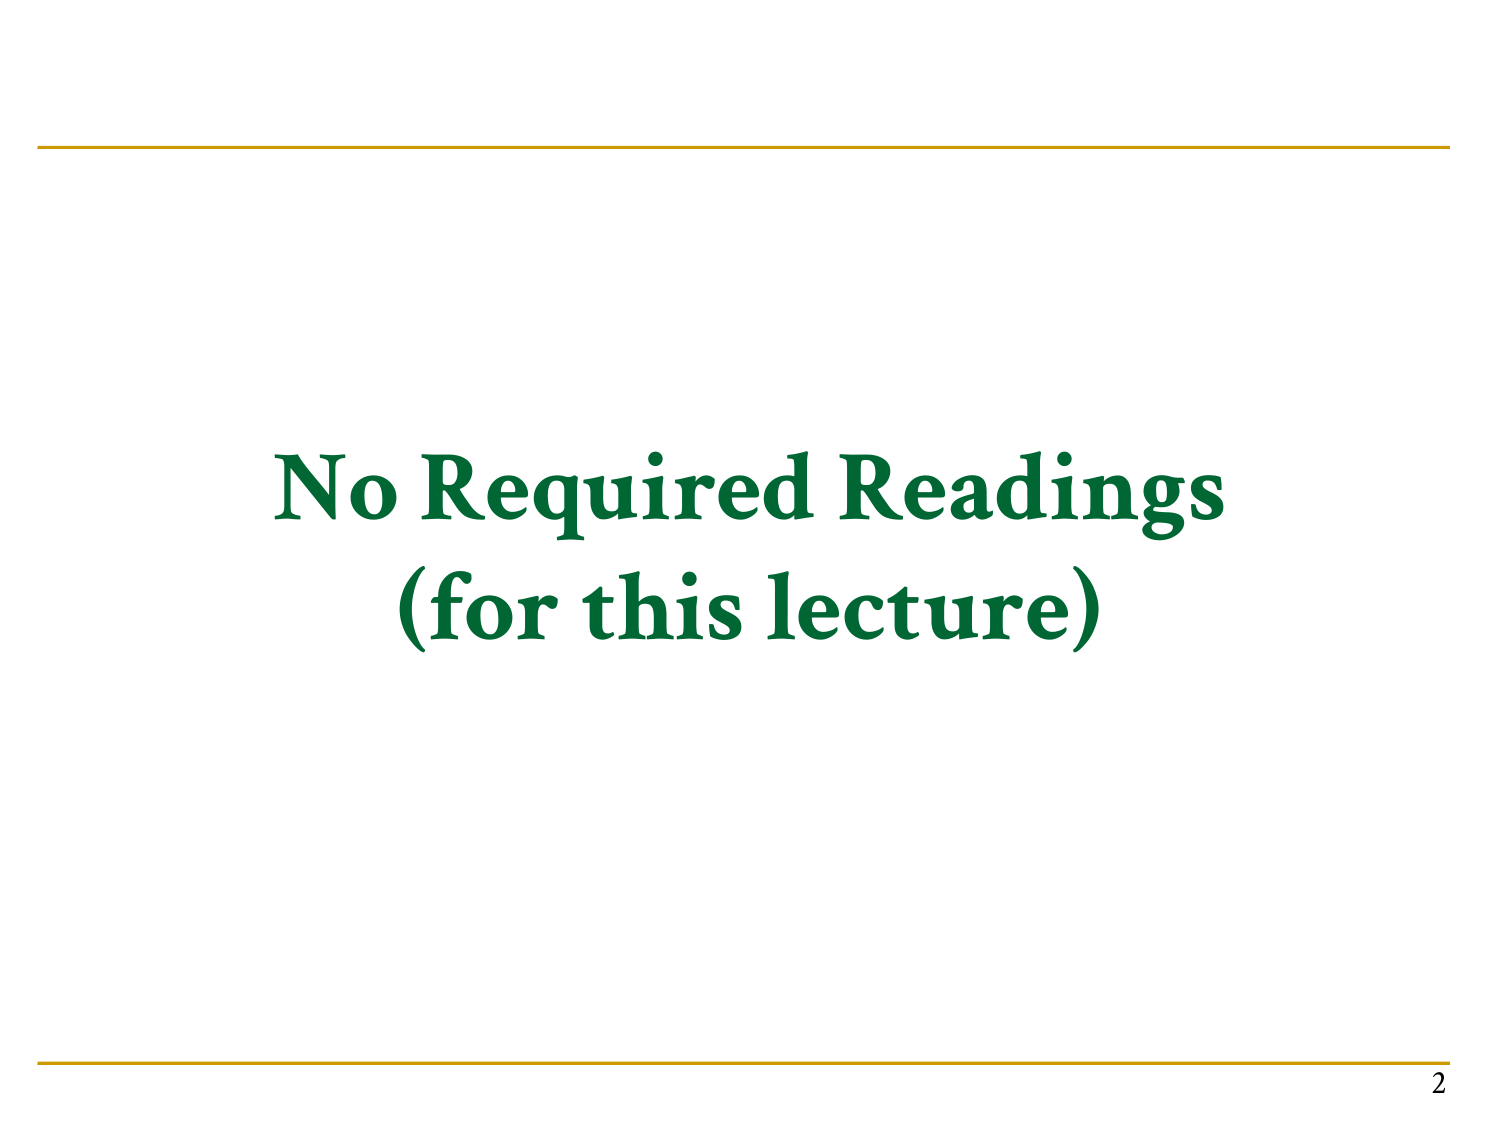

No Required Readings
(for this lecture)
2